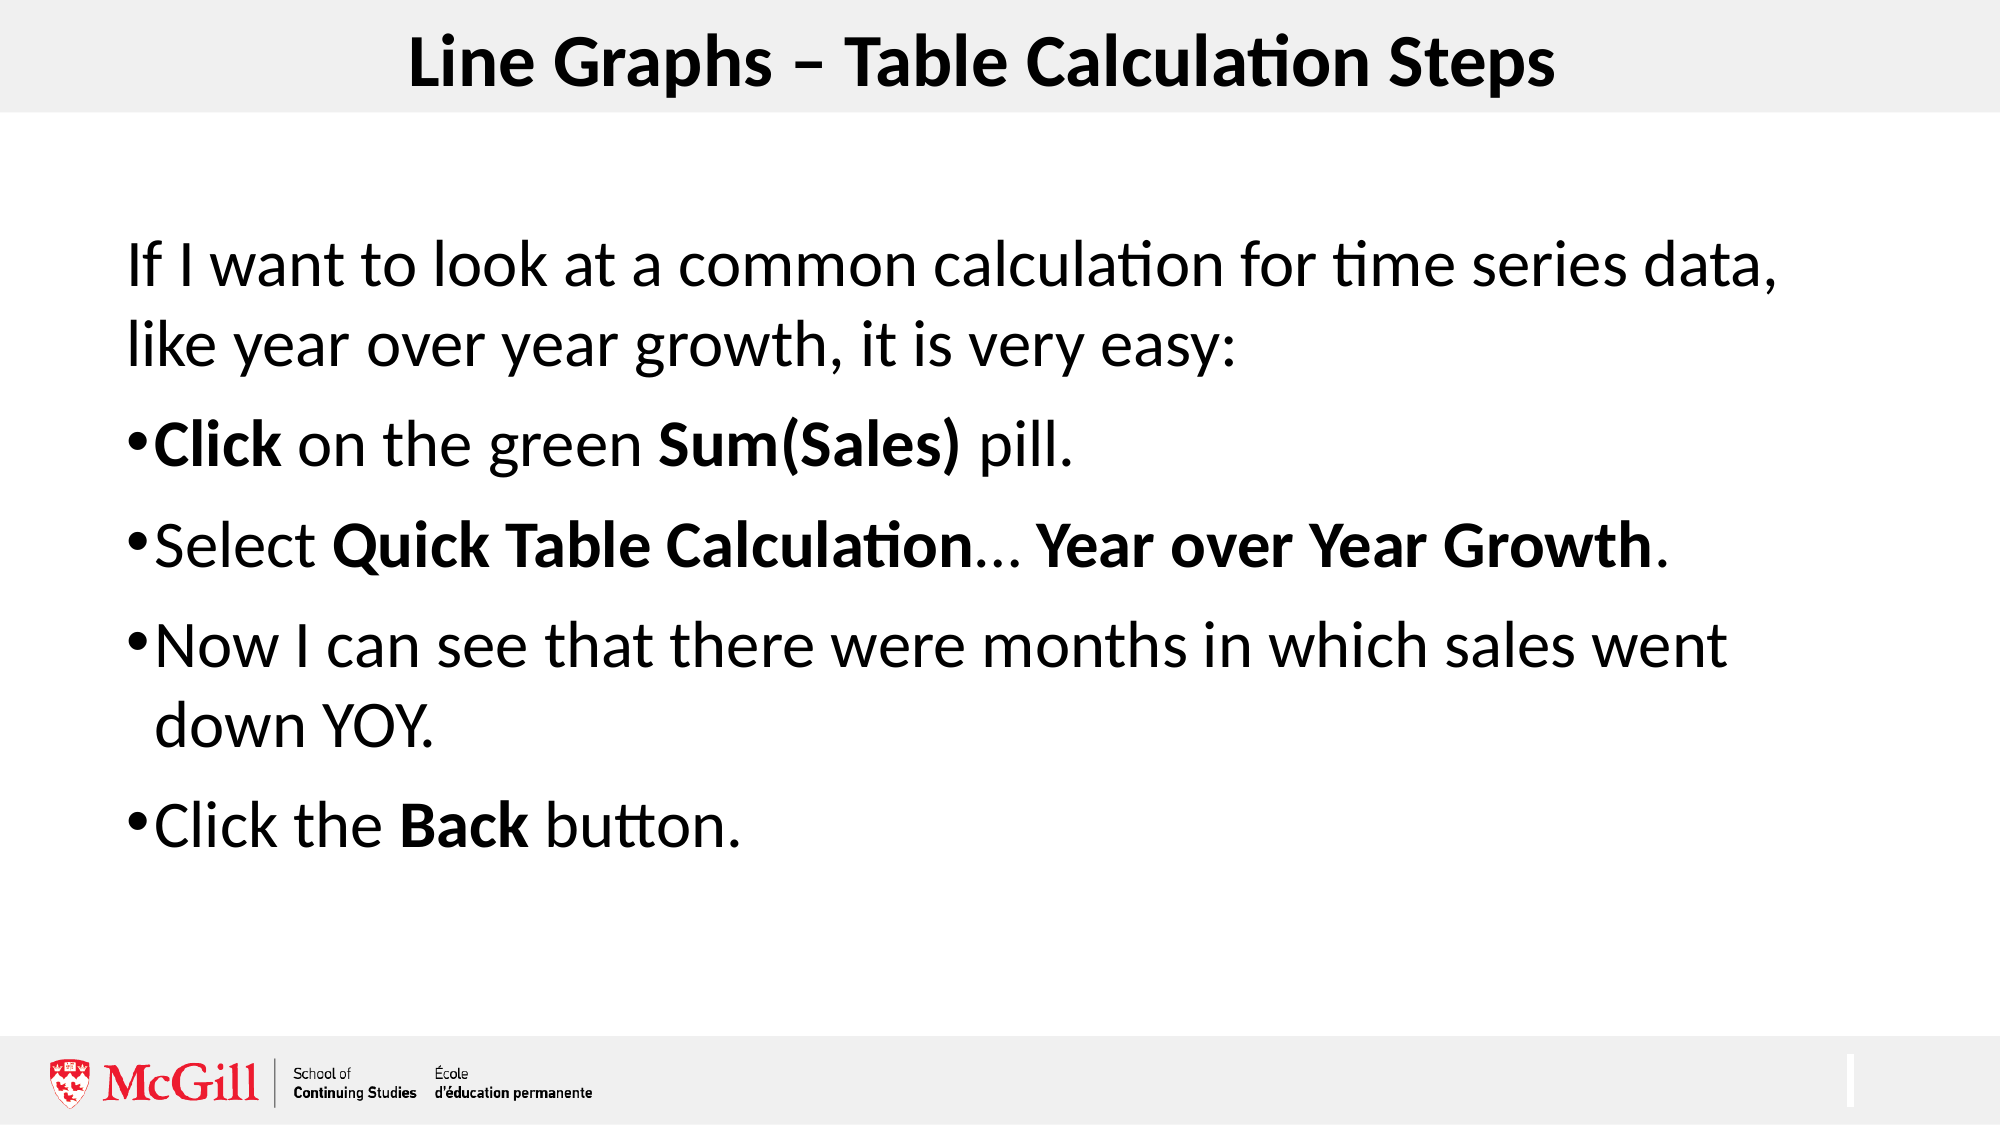

# Line Graphs – Table Calculation Steps
If I want to look at a common calculation for time series data, like year over year growth, it is very easy:
Click on the green Sum(Sales) pill.
Select Quick Table Calculation… Year over Year Growth.
Now I can see that there were months in which sales went down YOY.
Click the Back button.